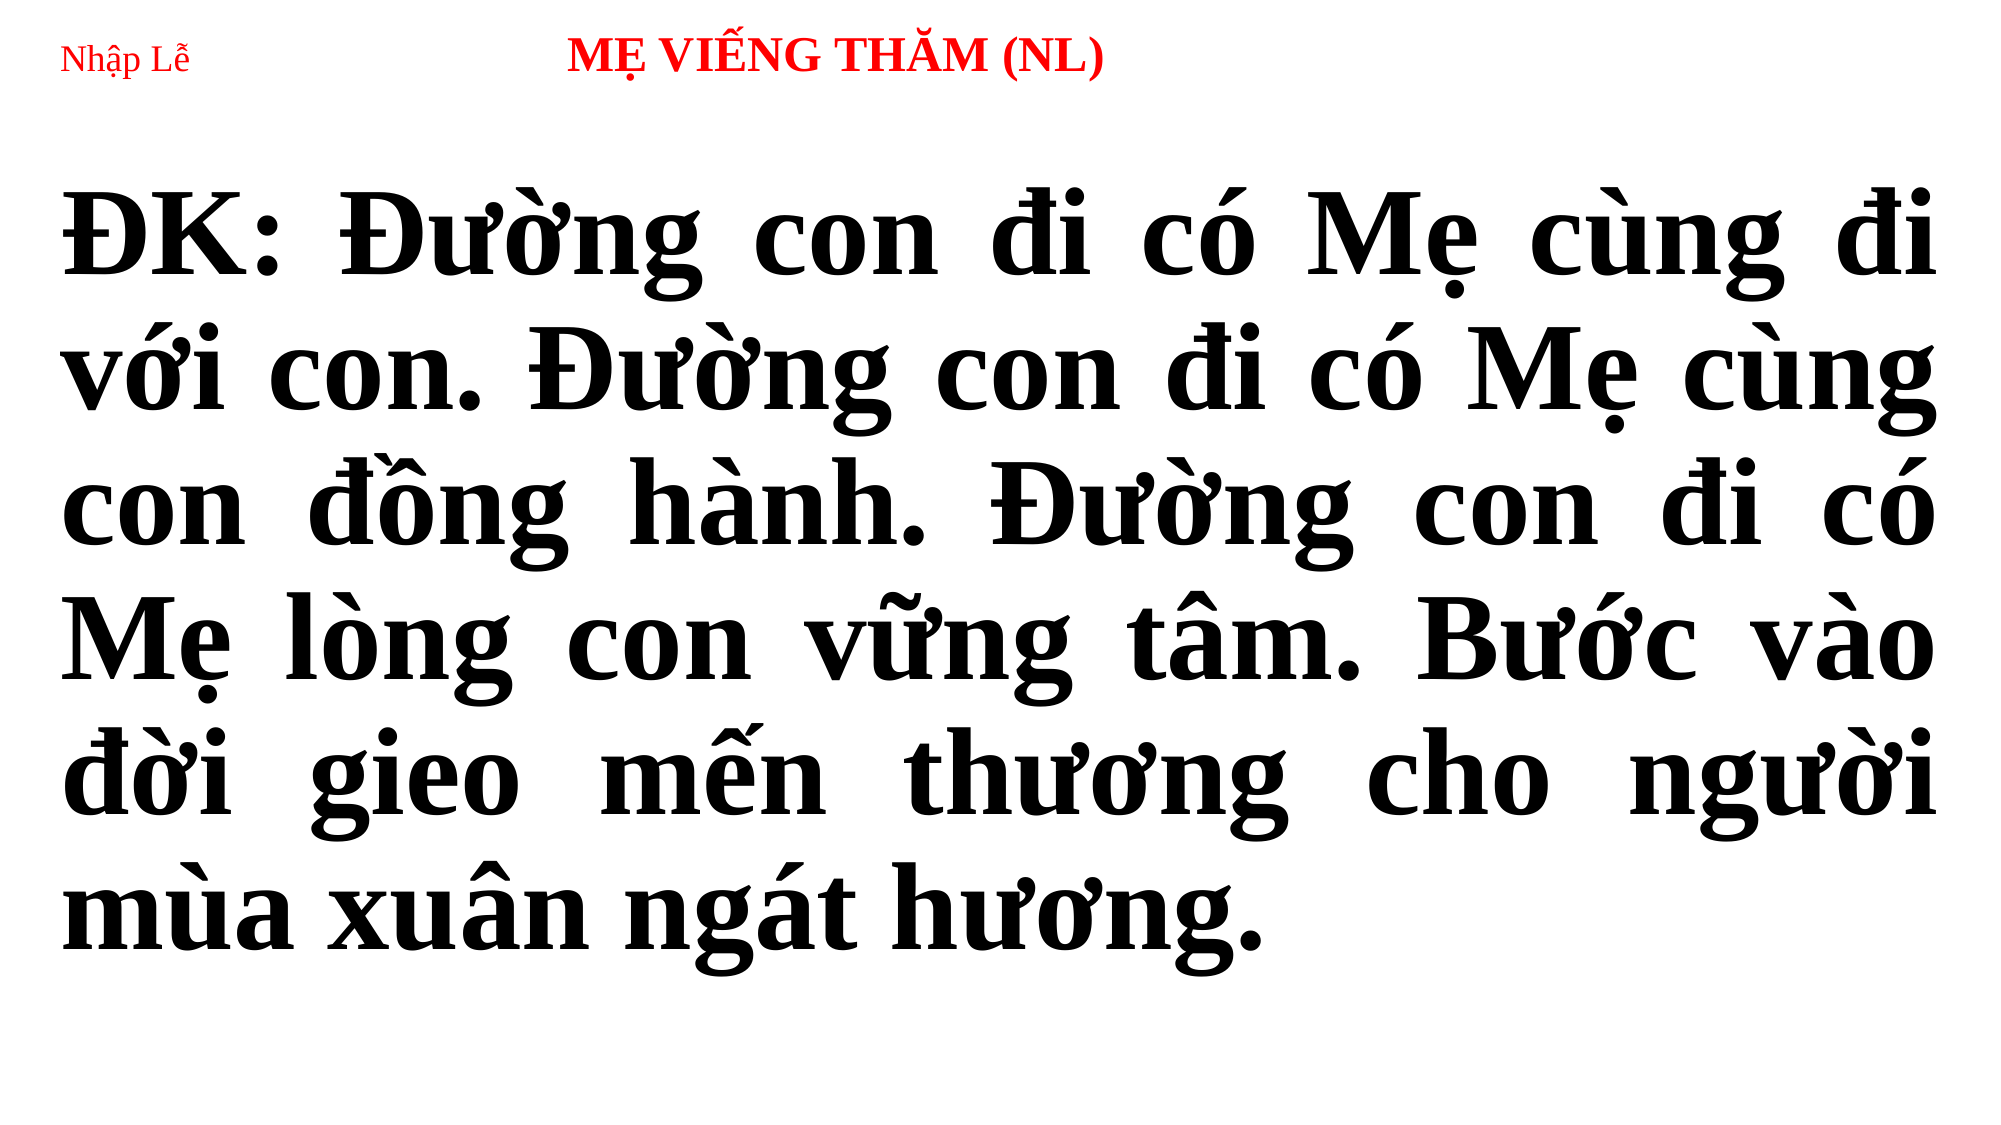

# Nhập Lễ                                 	      MẸ VIẾNG THĂM (NL)
ĐK: Đường con đi có Mẹ cùng đi với con. Đường con đi có Mẹ cùng con đồng hành. Đường con đi có Mẹ lòng con vững tâm. Bước vào đời gieo mến thương cho người mùa xuân ngát hương.